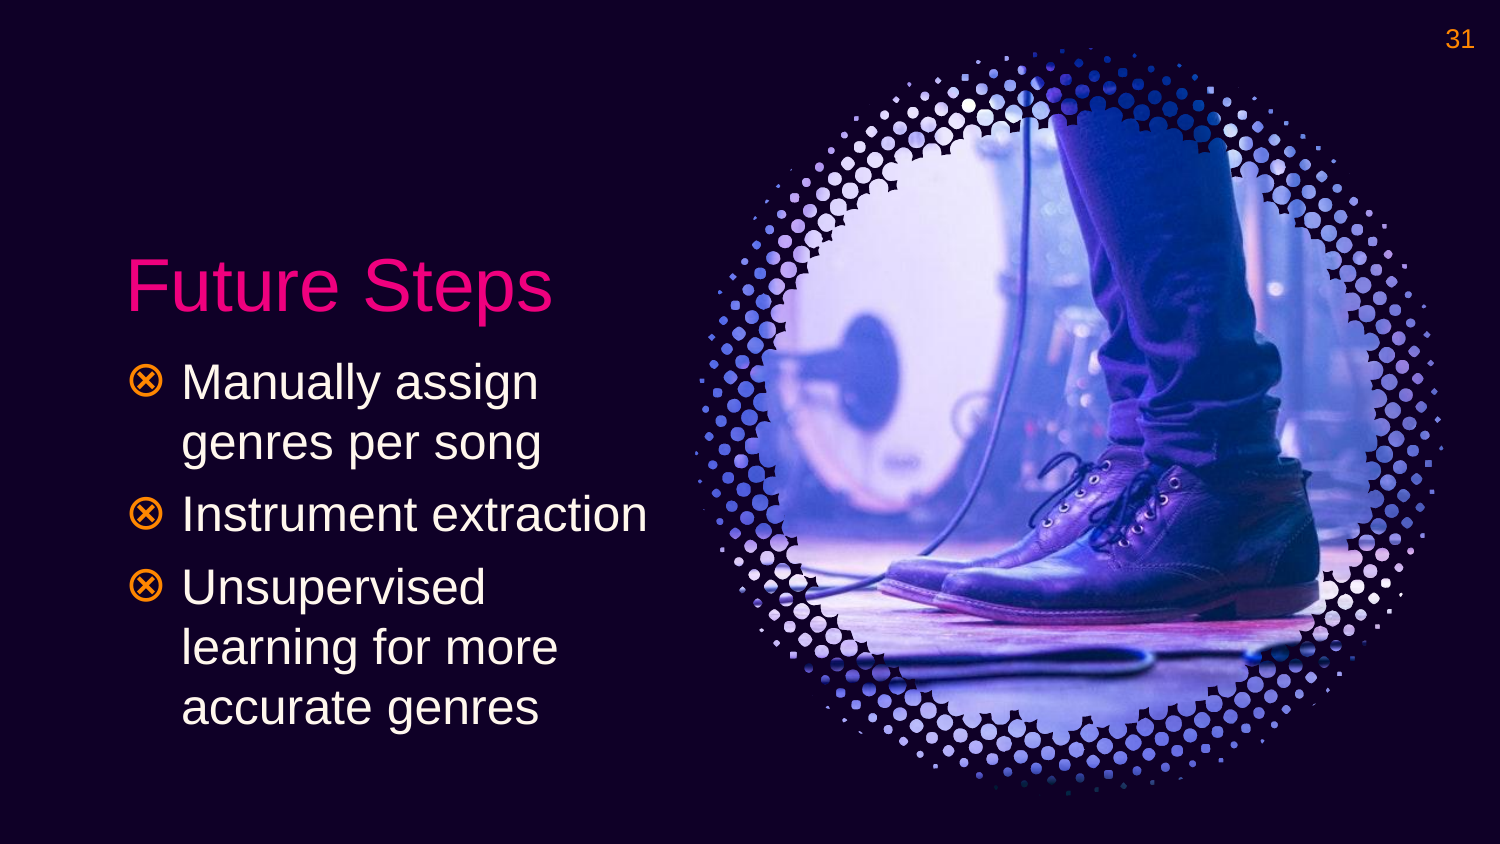

31
# Future Steps
Manually assign genres per song
Instrument extraction
Unsupervised learning for more accurate genres